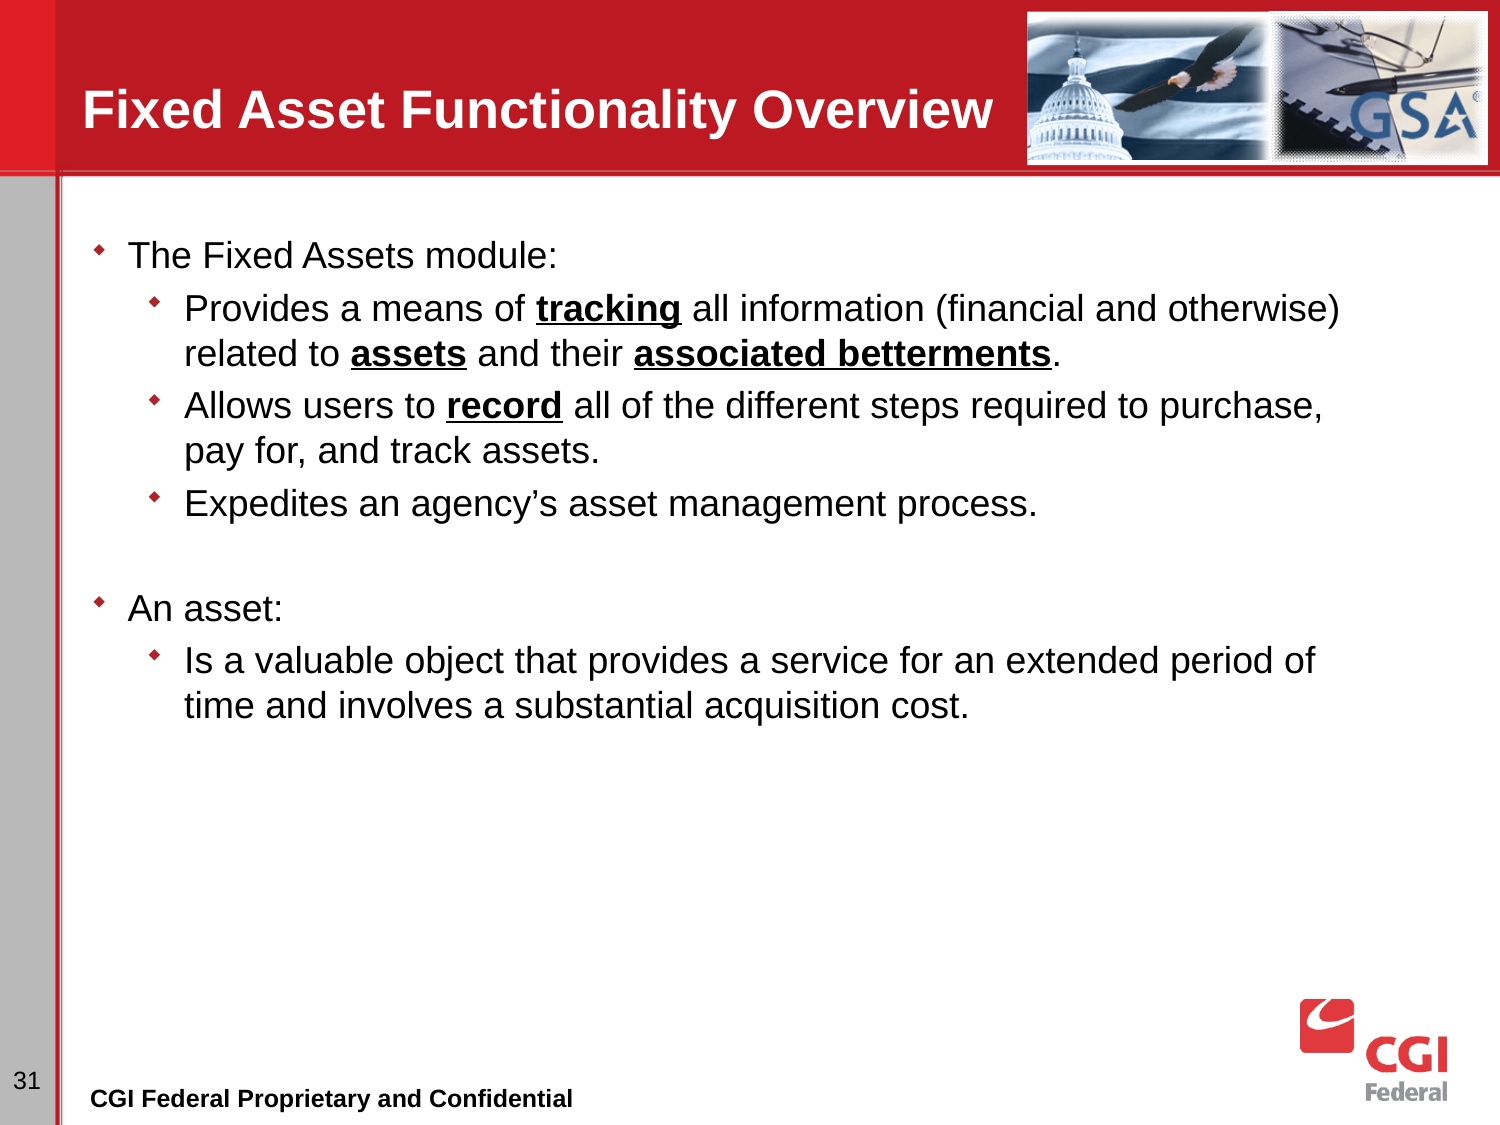

# Fixed Asset Functionality Overview
The Fixed Assets module:
Provides a means of tracking all information (financial and otherwise) related to assets and their associated betterments.
Allows users to record all of the different steps required to purchase, pay for, and track assets.
Expedites an agency’s asset management process.

An asset:
Is a valuable object that provides a service for an extended period of time and involves a substantial acquisition cost.

31
CGI Federal Proprietary and Confidential